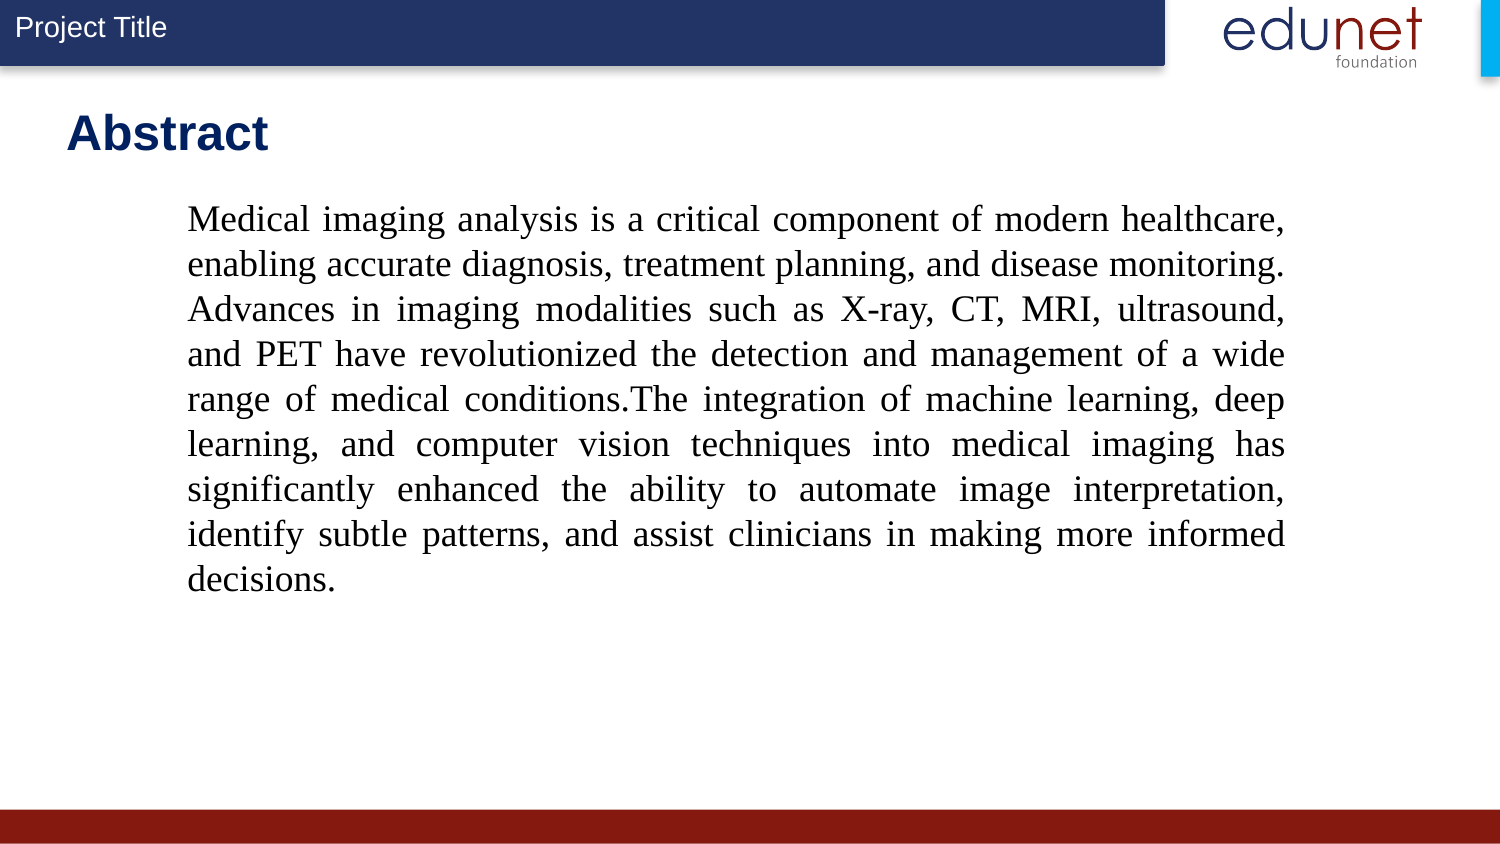

# Abstract
Medical imaging analysis is a critical component of modern healthcare, enabling accurate diagnosis, treatment planning, and disease monitoring. Advances in imaging modalities such as X-ray, CT, MRI, ultrasound, and PET have revolutionized the detection and management of a wide range of medical conditions.The integration of machine learning, deep learning, and computer vision techniques into medical imaging has significantly enhanced the ability to automate image interpretation, identify subtle patterns, and assist clinicians in making more informed decisions.